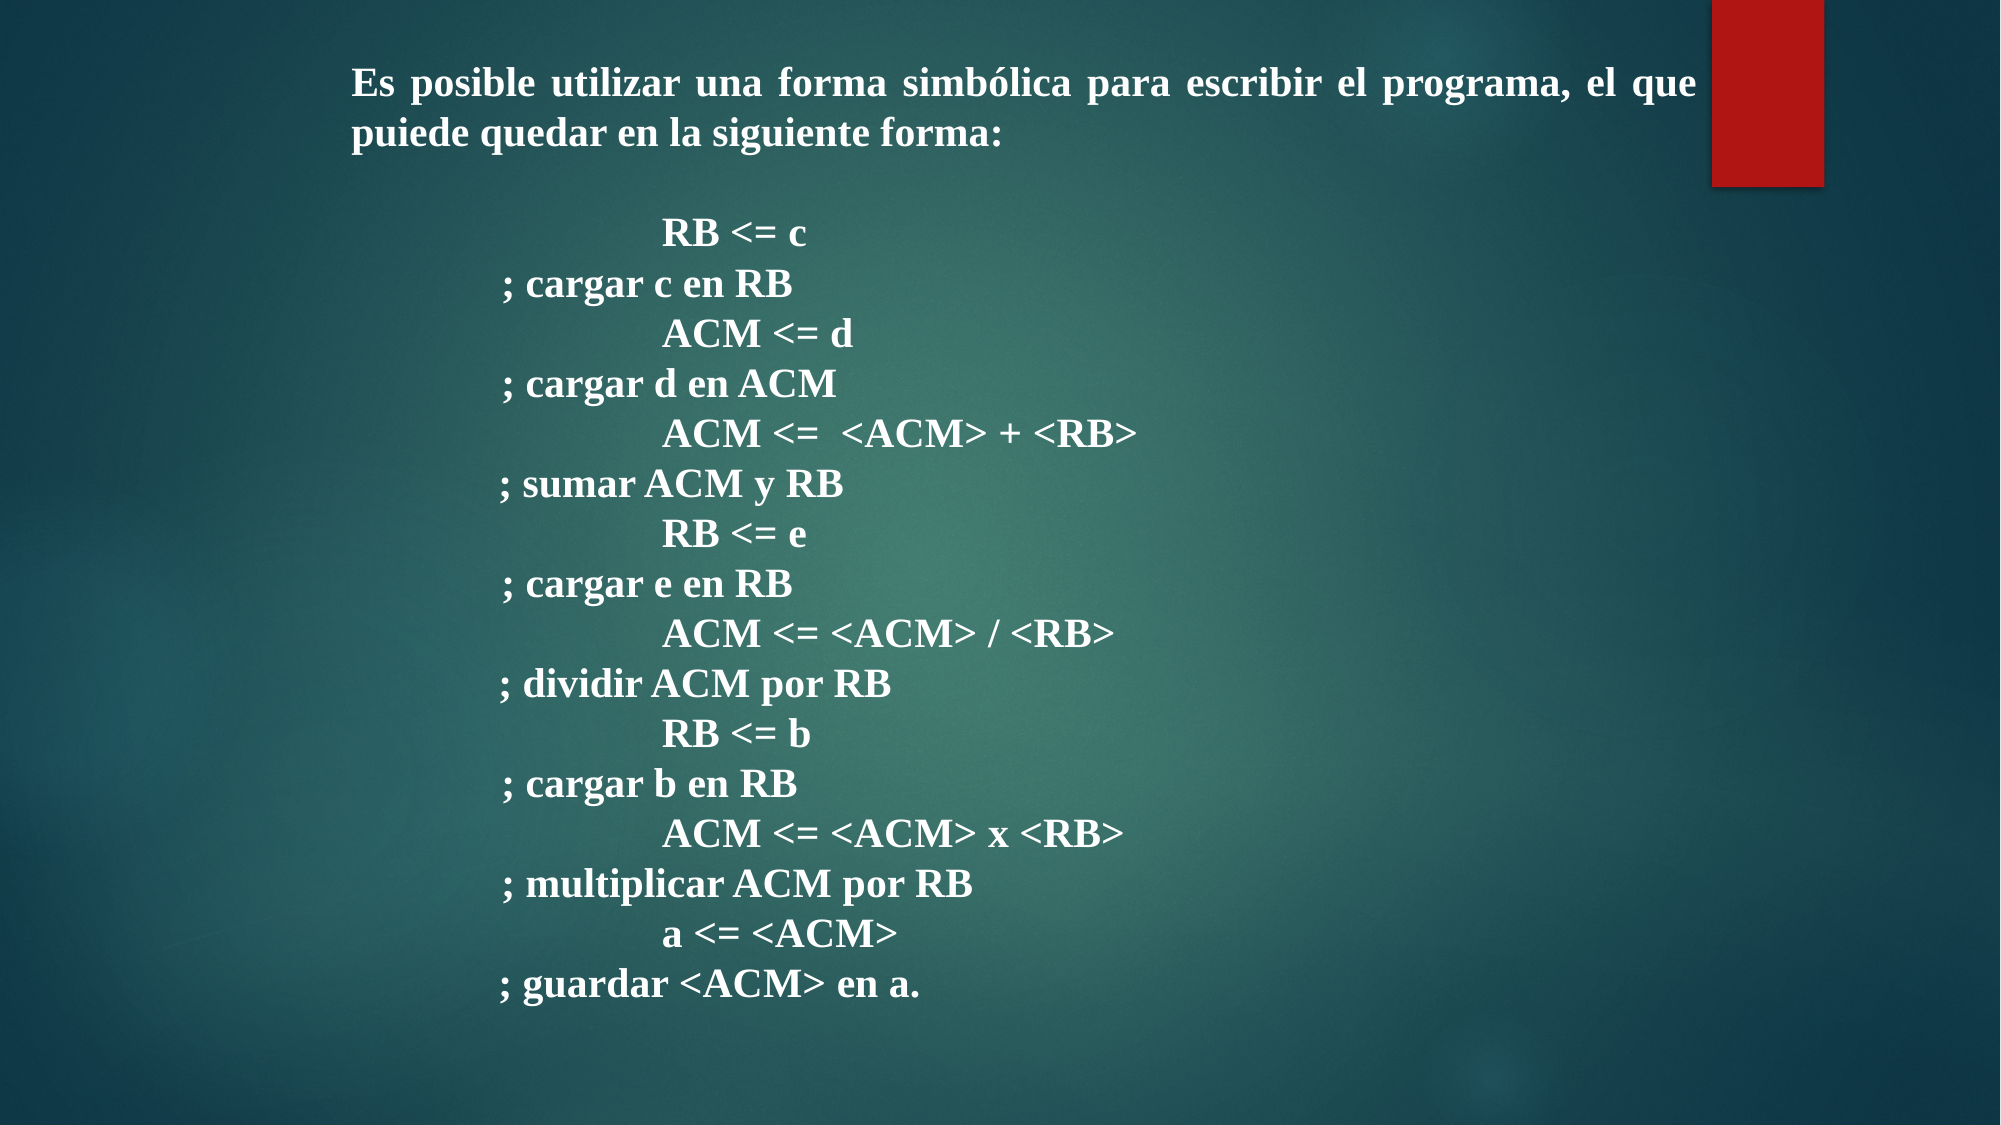

Es posible utilizar una forma simbólica para escribir el programa, el que puiede quedar en la siguiente forma:

		 RB <= c						; cargar c en RB
		 ACM <= d						; cargar d en ACM
		 ACM <=  <ACM> + <RB>
              ; sumar ACM y RB
		 RB <= e						; cargar e en RB
		 ACM <= <ACM> / <RB>
              ; dividir ACM por RB
		 RB <= b						; cargar b en RB
		 ACM <= <ACM> x <RB>
	; multiplicar ACM por RB
		 a <= <ACM>
              ; guardar <ACM> en a.